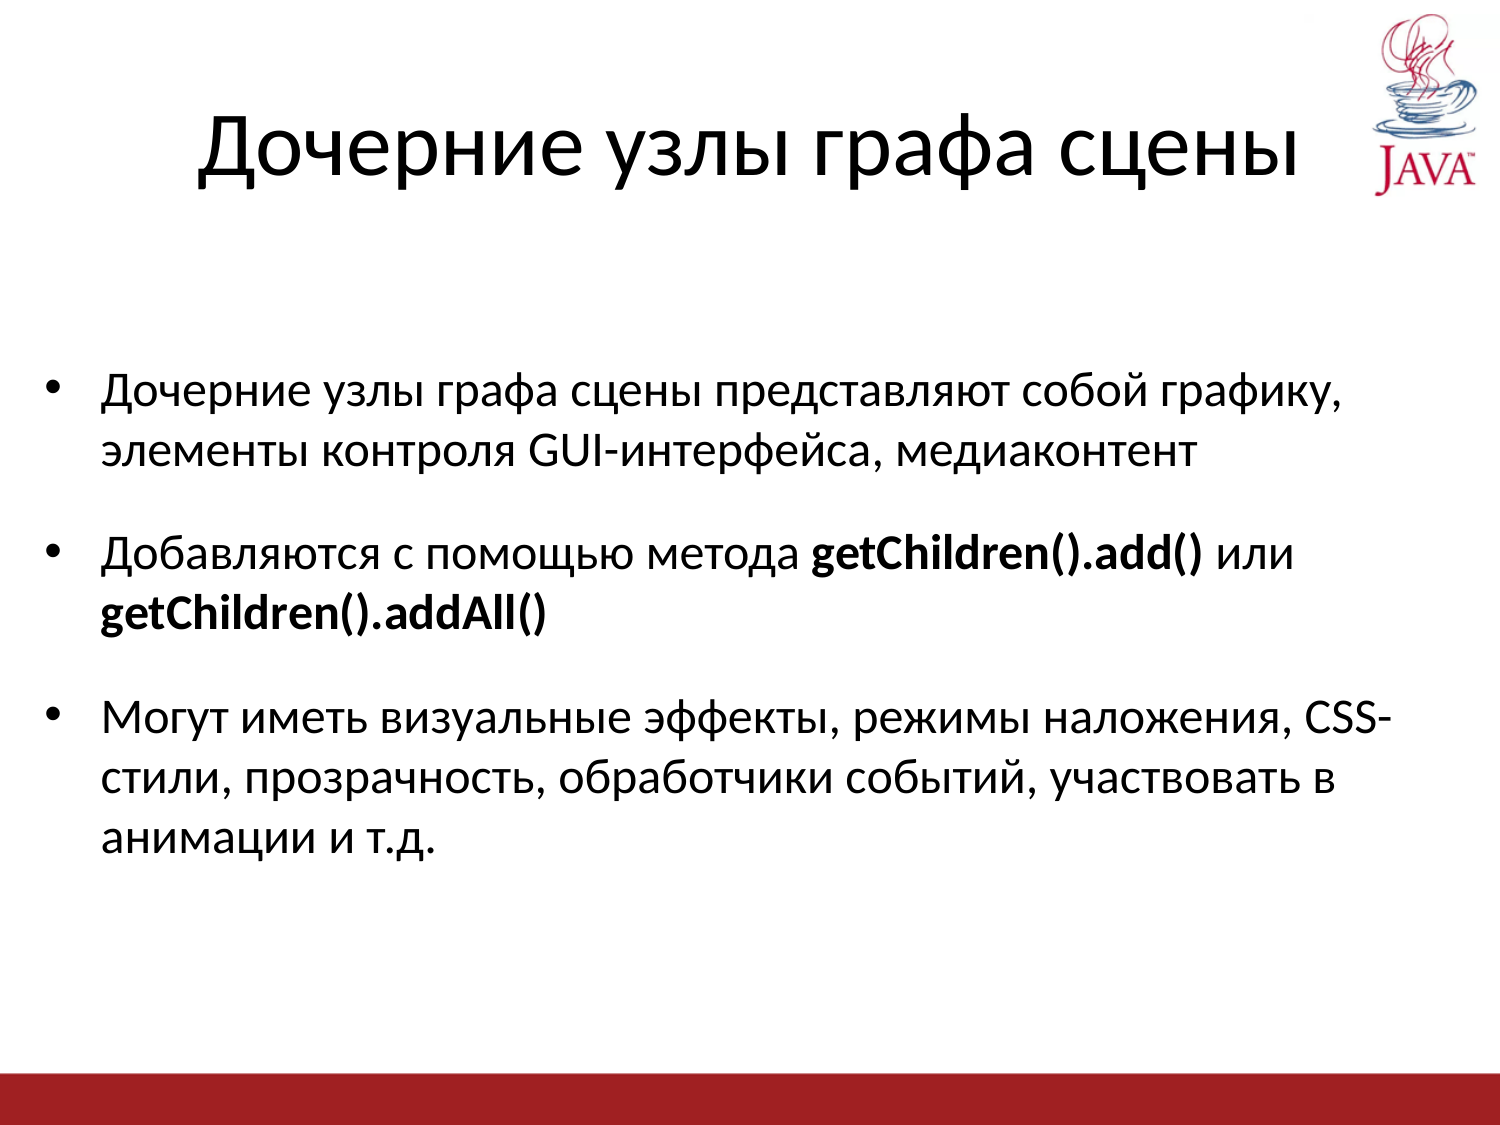

# Дочерние узлы графа сцены
Дочерние узлы графа сцены представляют собой графику, элементы контроля GUI-интерфейса, медиаконтент
Добавляются с помощью метода getChildren().add() или getChildren().addAll()
Могут иметь визуальные эффекты, режимы наложения, CSS-стили, прозрачность, обработчики событий, участвовать в анимации и т.д.